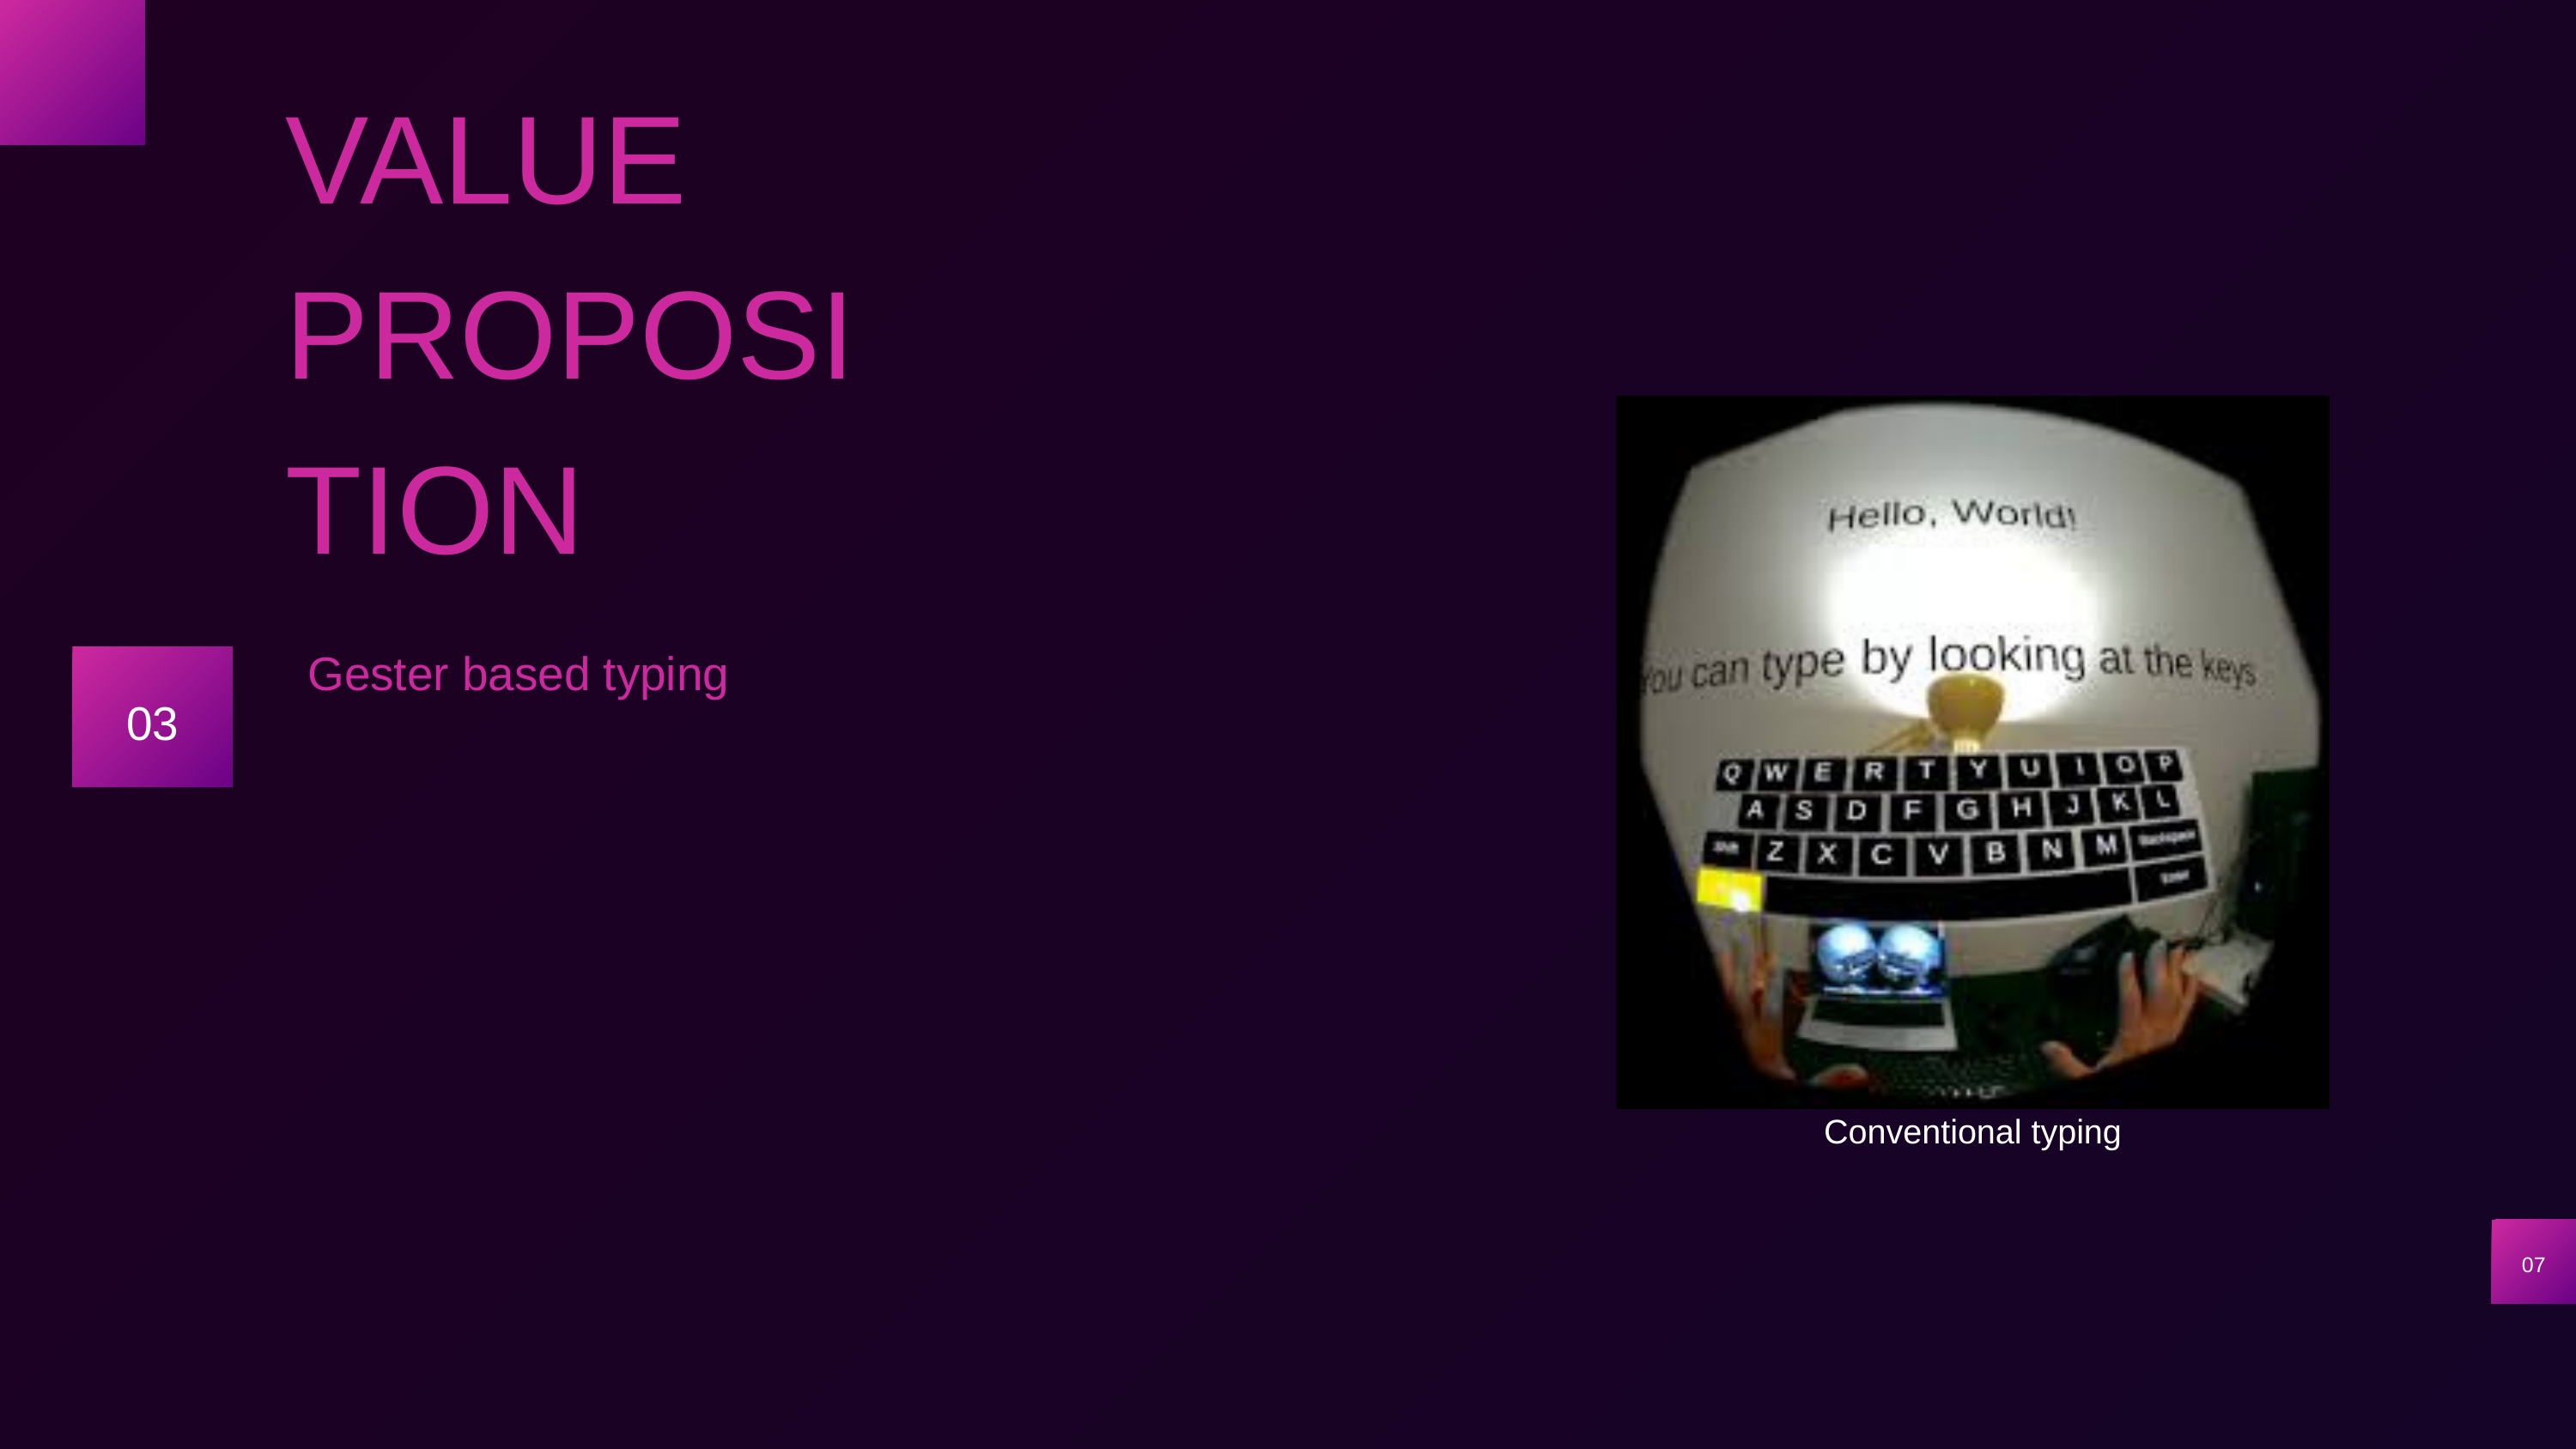

VALUE PROPOSITION

Gester based typing

03

Conventional typing

07